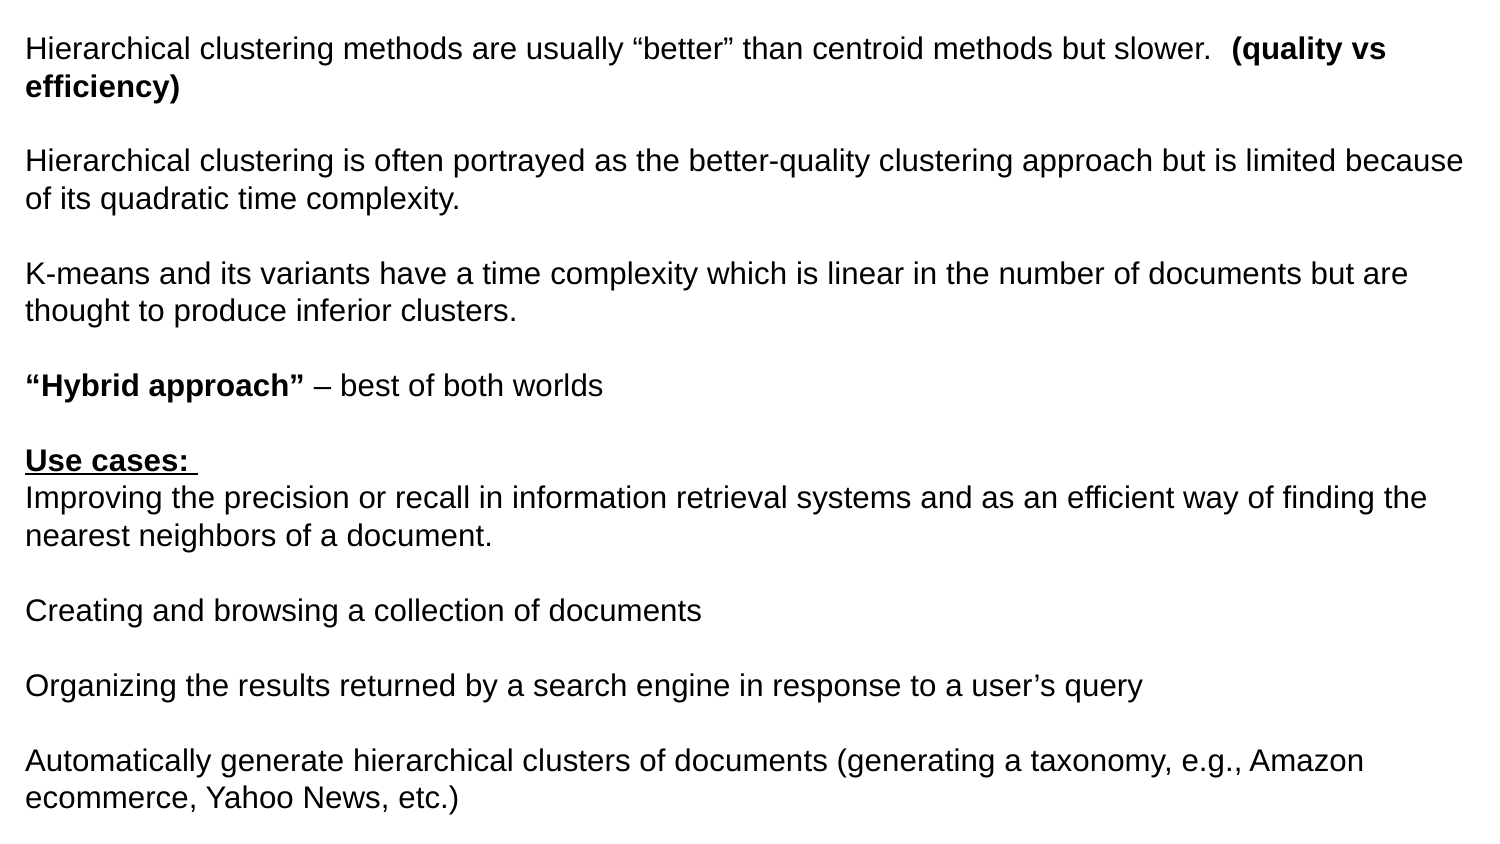

Hierarchical clustering methods are usually “better” than centroid methods but slower.  (quality vs efficiency)

Hierarchical clustering is often portrayed as the better-quality clustering approach but is limited because of its quadratic time complexity.

K-means and its variants have a time complexity which is linear in the number of documents but are thought to produce inferior clusters.

“Hybrid approach” – best of both worlds

Use cases:
Improving the precision or recall in information retrieval systems and as an efficient way of finding the nearest neighbors of a document.

Creating and browsing a collection of documents

Organizing the results returned by a search engine in response to a user’s query

Automatically generate hierarchical clusters of documents (generating a taxonomy, e.g., Amazon ecommerce, Yahoo News, etc.)